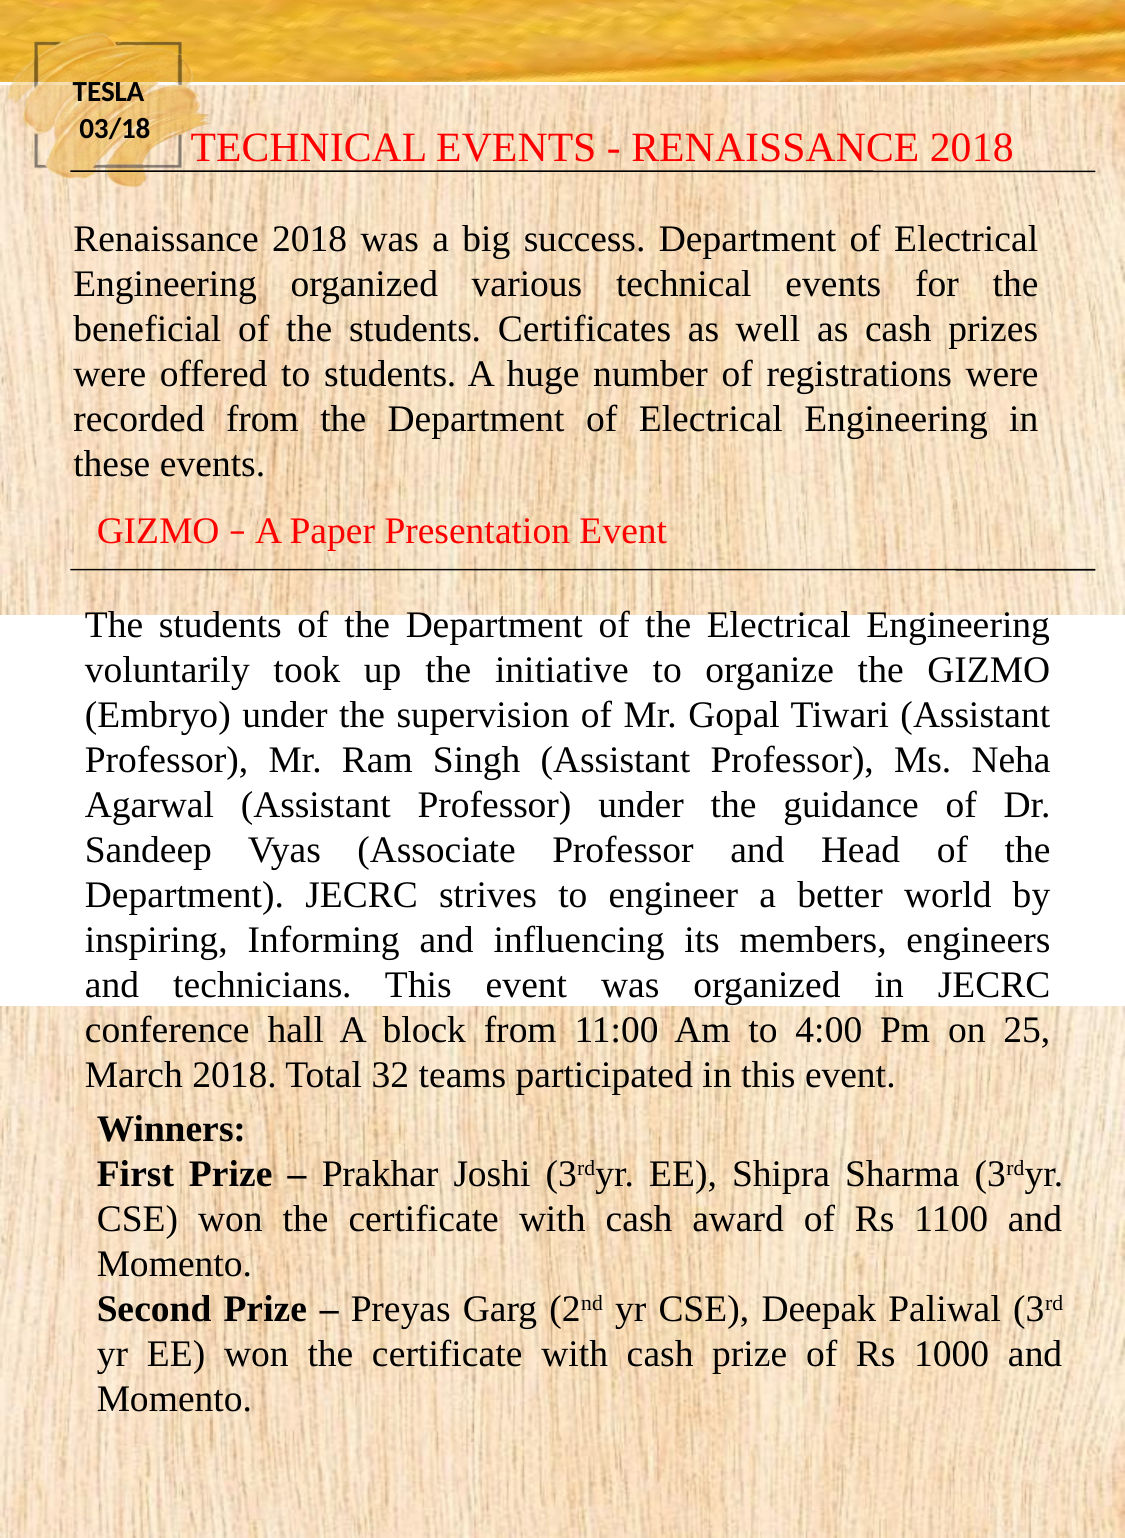

TESLA  03/18

TECHNICAL EVENTS - RENAISSANCE 2018

Renaissance 2018 was a big success. Department of Electrical Engineering organized various technical events for the beneficial of the students. Certificates as well as cash prizes were offered to students. A huge number of registrations were recorded from the Department of Electrical Engineering in these events.
GIZMO – A Paper Presentation Event

The students of the Department of the Electrical Engineering voluntarily took up the initiative to organize the GIZMO (Embryo) under the supervision of Mr. Gopal Tiwari (Assistant Professor), Mr. Ram Singh (Assistant Professor), Ms. Neha Agarwal (Assistant Professor) under the guidance of Dr. Sandeep Vyas (Associate Professor and Head of the Department). JECRC strives to engineer a better world by inspiring, Informing and influencing its members, engineers and technicians. This event was organized in JECRC conference hall A block from 11:00 Am to 4:00 Pm on 25, March 2018. Total 32 teams participated in this event.

Winners:
First Prize – Prakhar Joshi (3rdyr. EE), Shipra Sharma (3rdyr. CSE) won the certificate with cash award of Rs 1100 and Momento.
Second Prize – Preyas Garg (2nd yr CSE), Deepak Paliwal (3rd yr EE) won the certificate with cash prize of Rs 1000 and Momento.

4